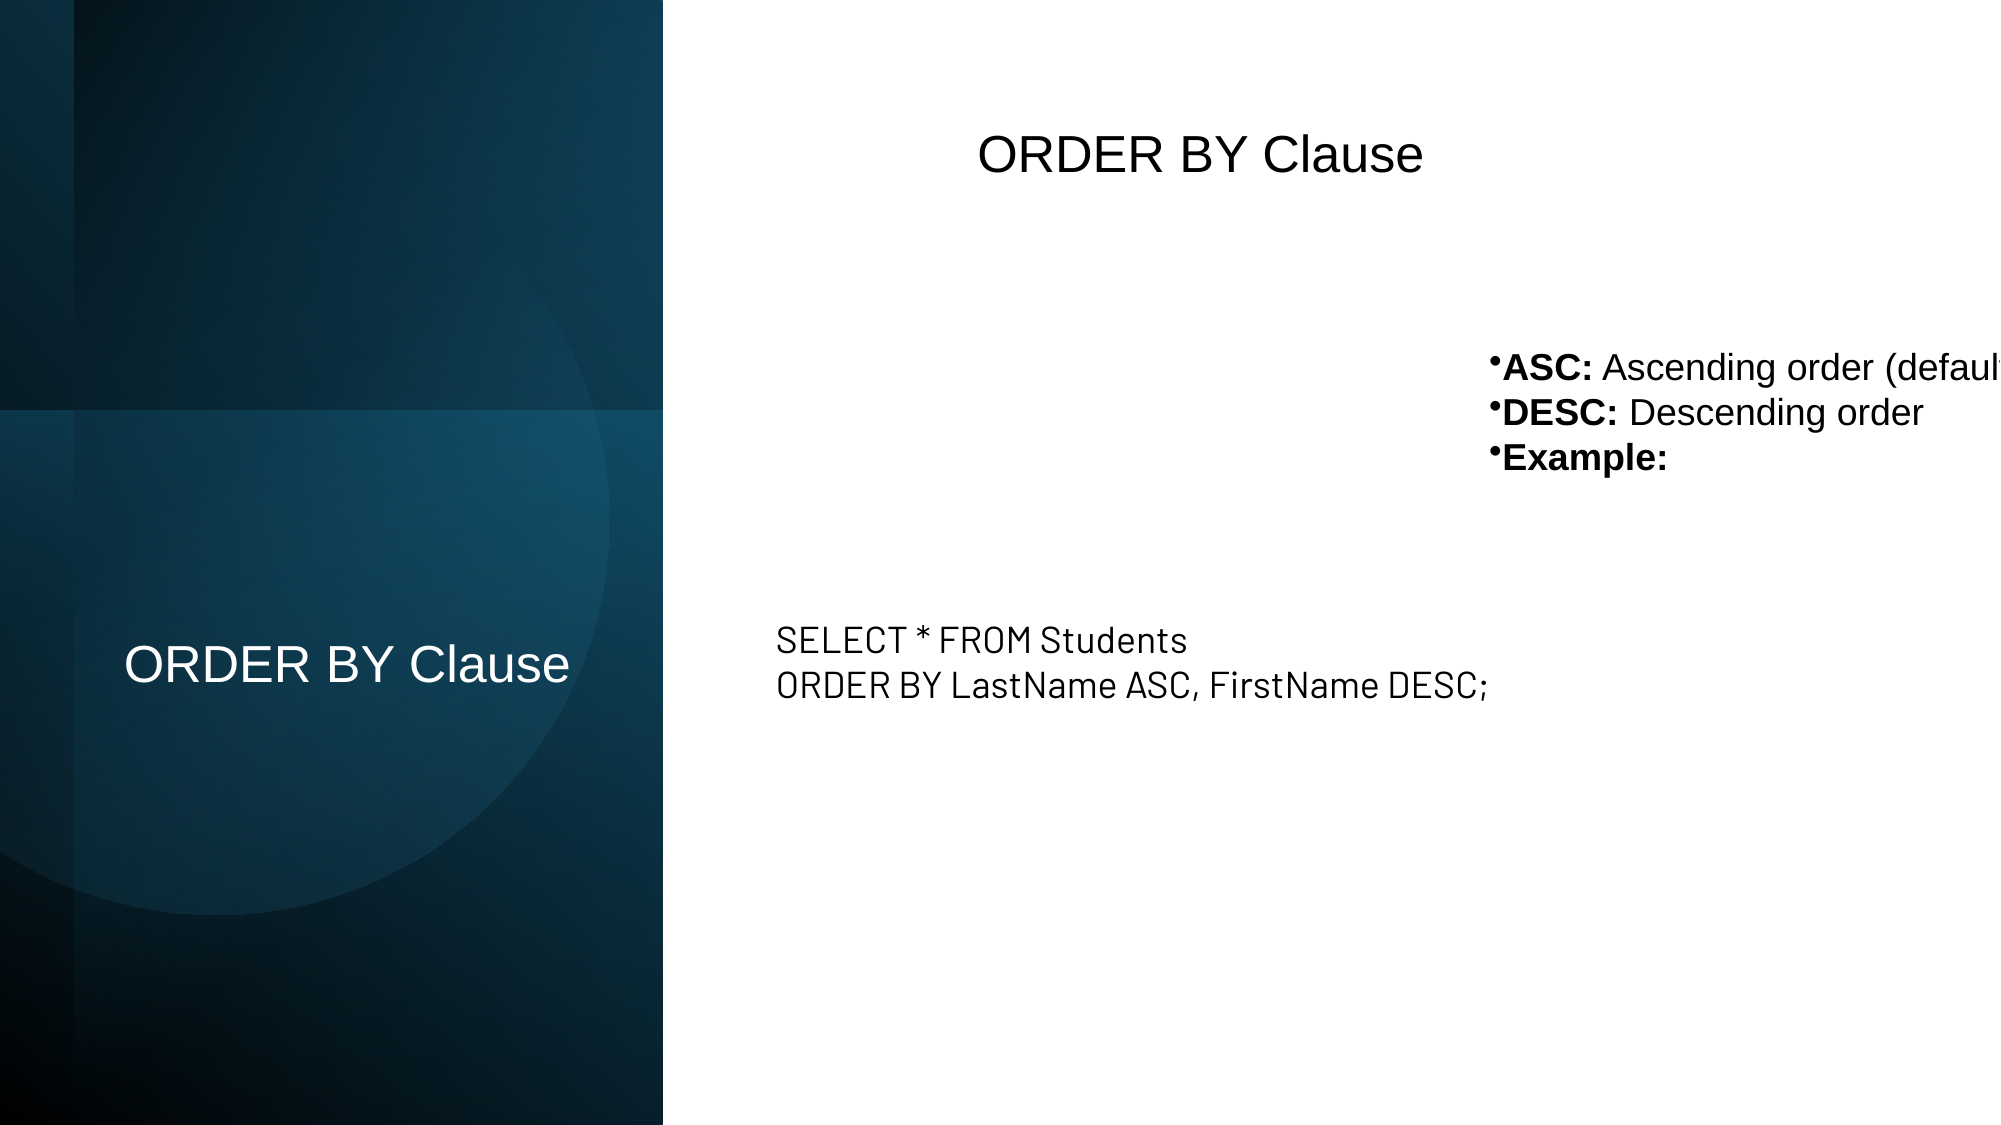

ORDER BY Clause

ASC: Ascending order (default)
DESC: Descending order
Example:

SELECT * FROM Students
ORDER BY LastName ASC, FirstName DESC;
ORDER BY Clause